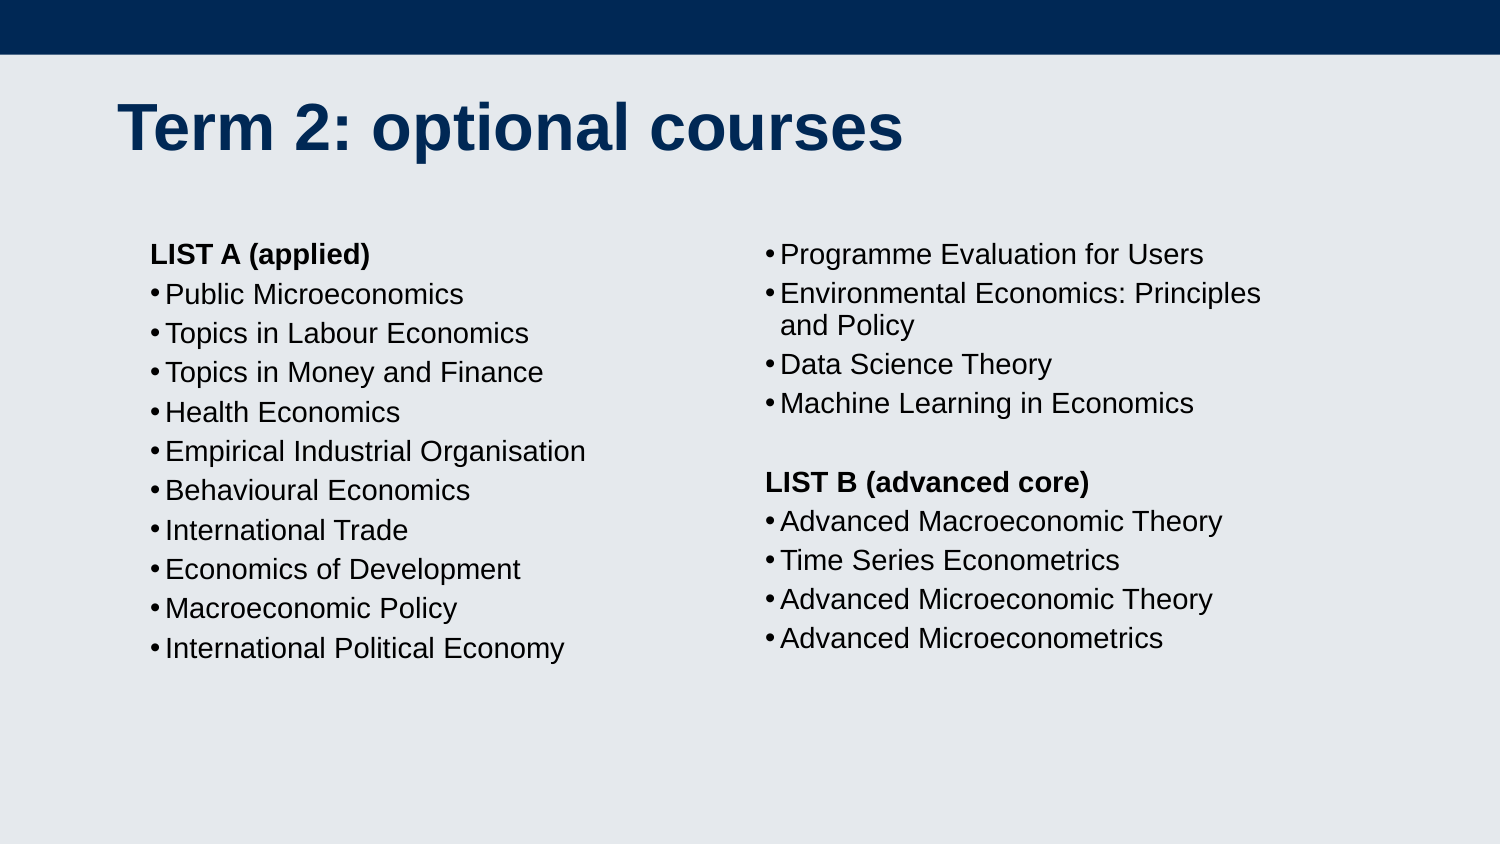

# Term 2: optional courses
Programme Evaluation for Users
Environmental Economics: Principles and Policy
Data Science Theory
Machine Learning in Economics

LIST B (advanced core)
Advanced Macroeconomic Theory
Time Series Econometrics
Advanced Microeconomic Theory
Advanced Microeconometrics
LIST A (applied)
Public Microeconomics
Topics in Labour Economics
Topics in Money and Finance
Health Economics
Empirical Industrial Organisation
Behavioural Economics
International Trade
Economics of Development
Macroeconomic Policy
International Political Economy